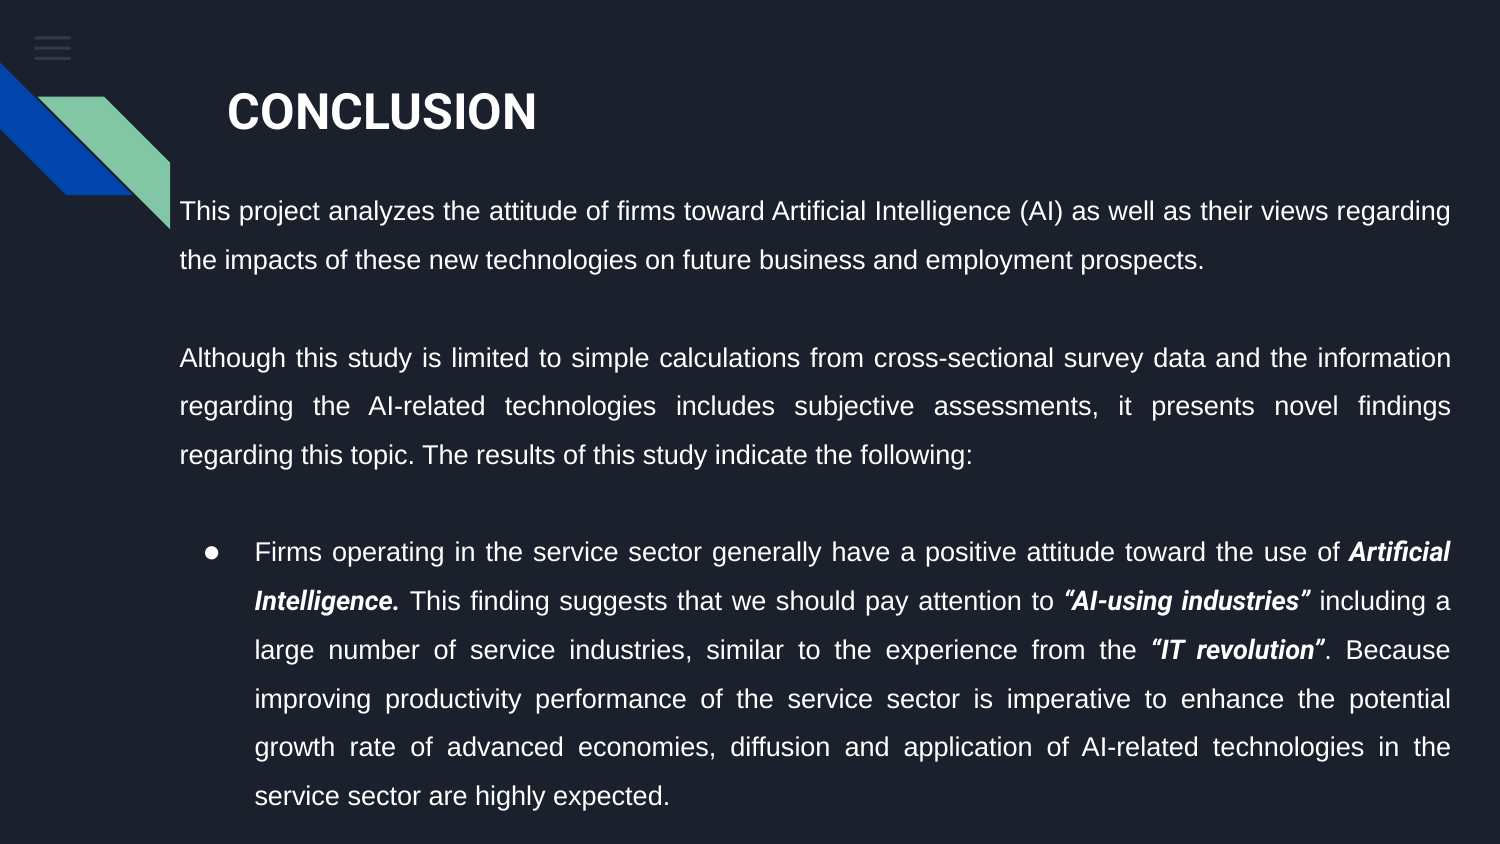

# CONCLUSION
This project analyzes the attitude of firms toward Artificial Intelligence (AI) as well as their views regarding the impacts of these new technologies on future business and employment prospects.

Although this study is limited to simple calculations from cross-sectional survey data and the information regarding the AI-related technologies includes subjective assessments, it presents novel findings regarding this topic. The results of this study indicate the following:

Firms operating in the service sector generally have a positive attitude toward the use of Artificial Intelligence. This finding suggests that we should pay attention to “AI-using industries” including a large number of service industries, similar to the experience from the “IT revolution”. Because improving productivity performance of the service sector is imperative to enhance the potential growth rate of advanced economies, diffusion and application of AI-related technologies in the service sector are highly expected.